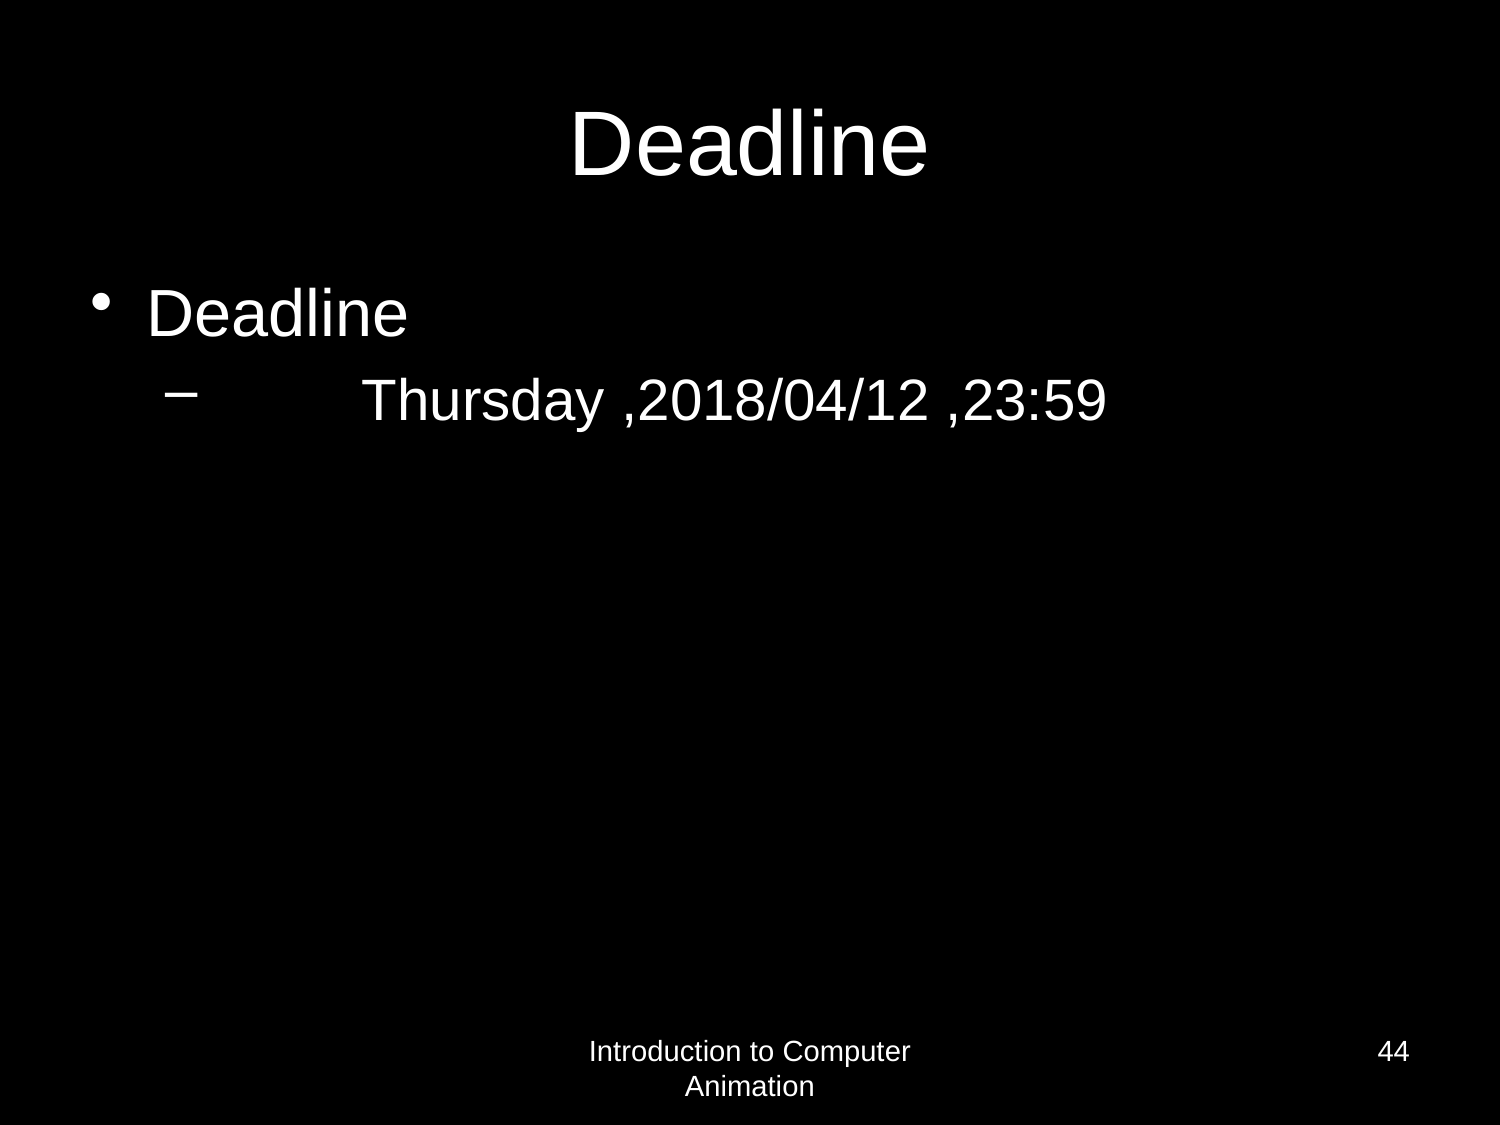

# Deadline
Deadline
	Thursday ,2018/04/12 ,23:59
Introduction to Computer Animation
44